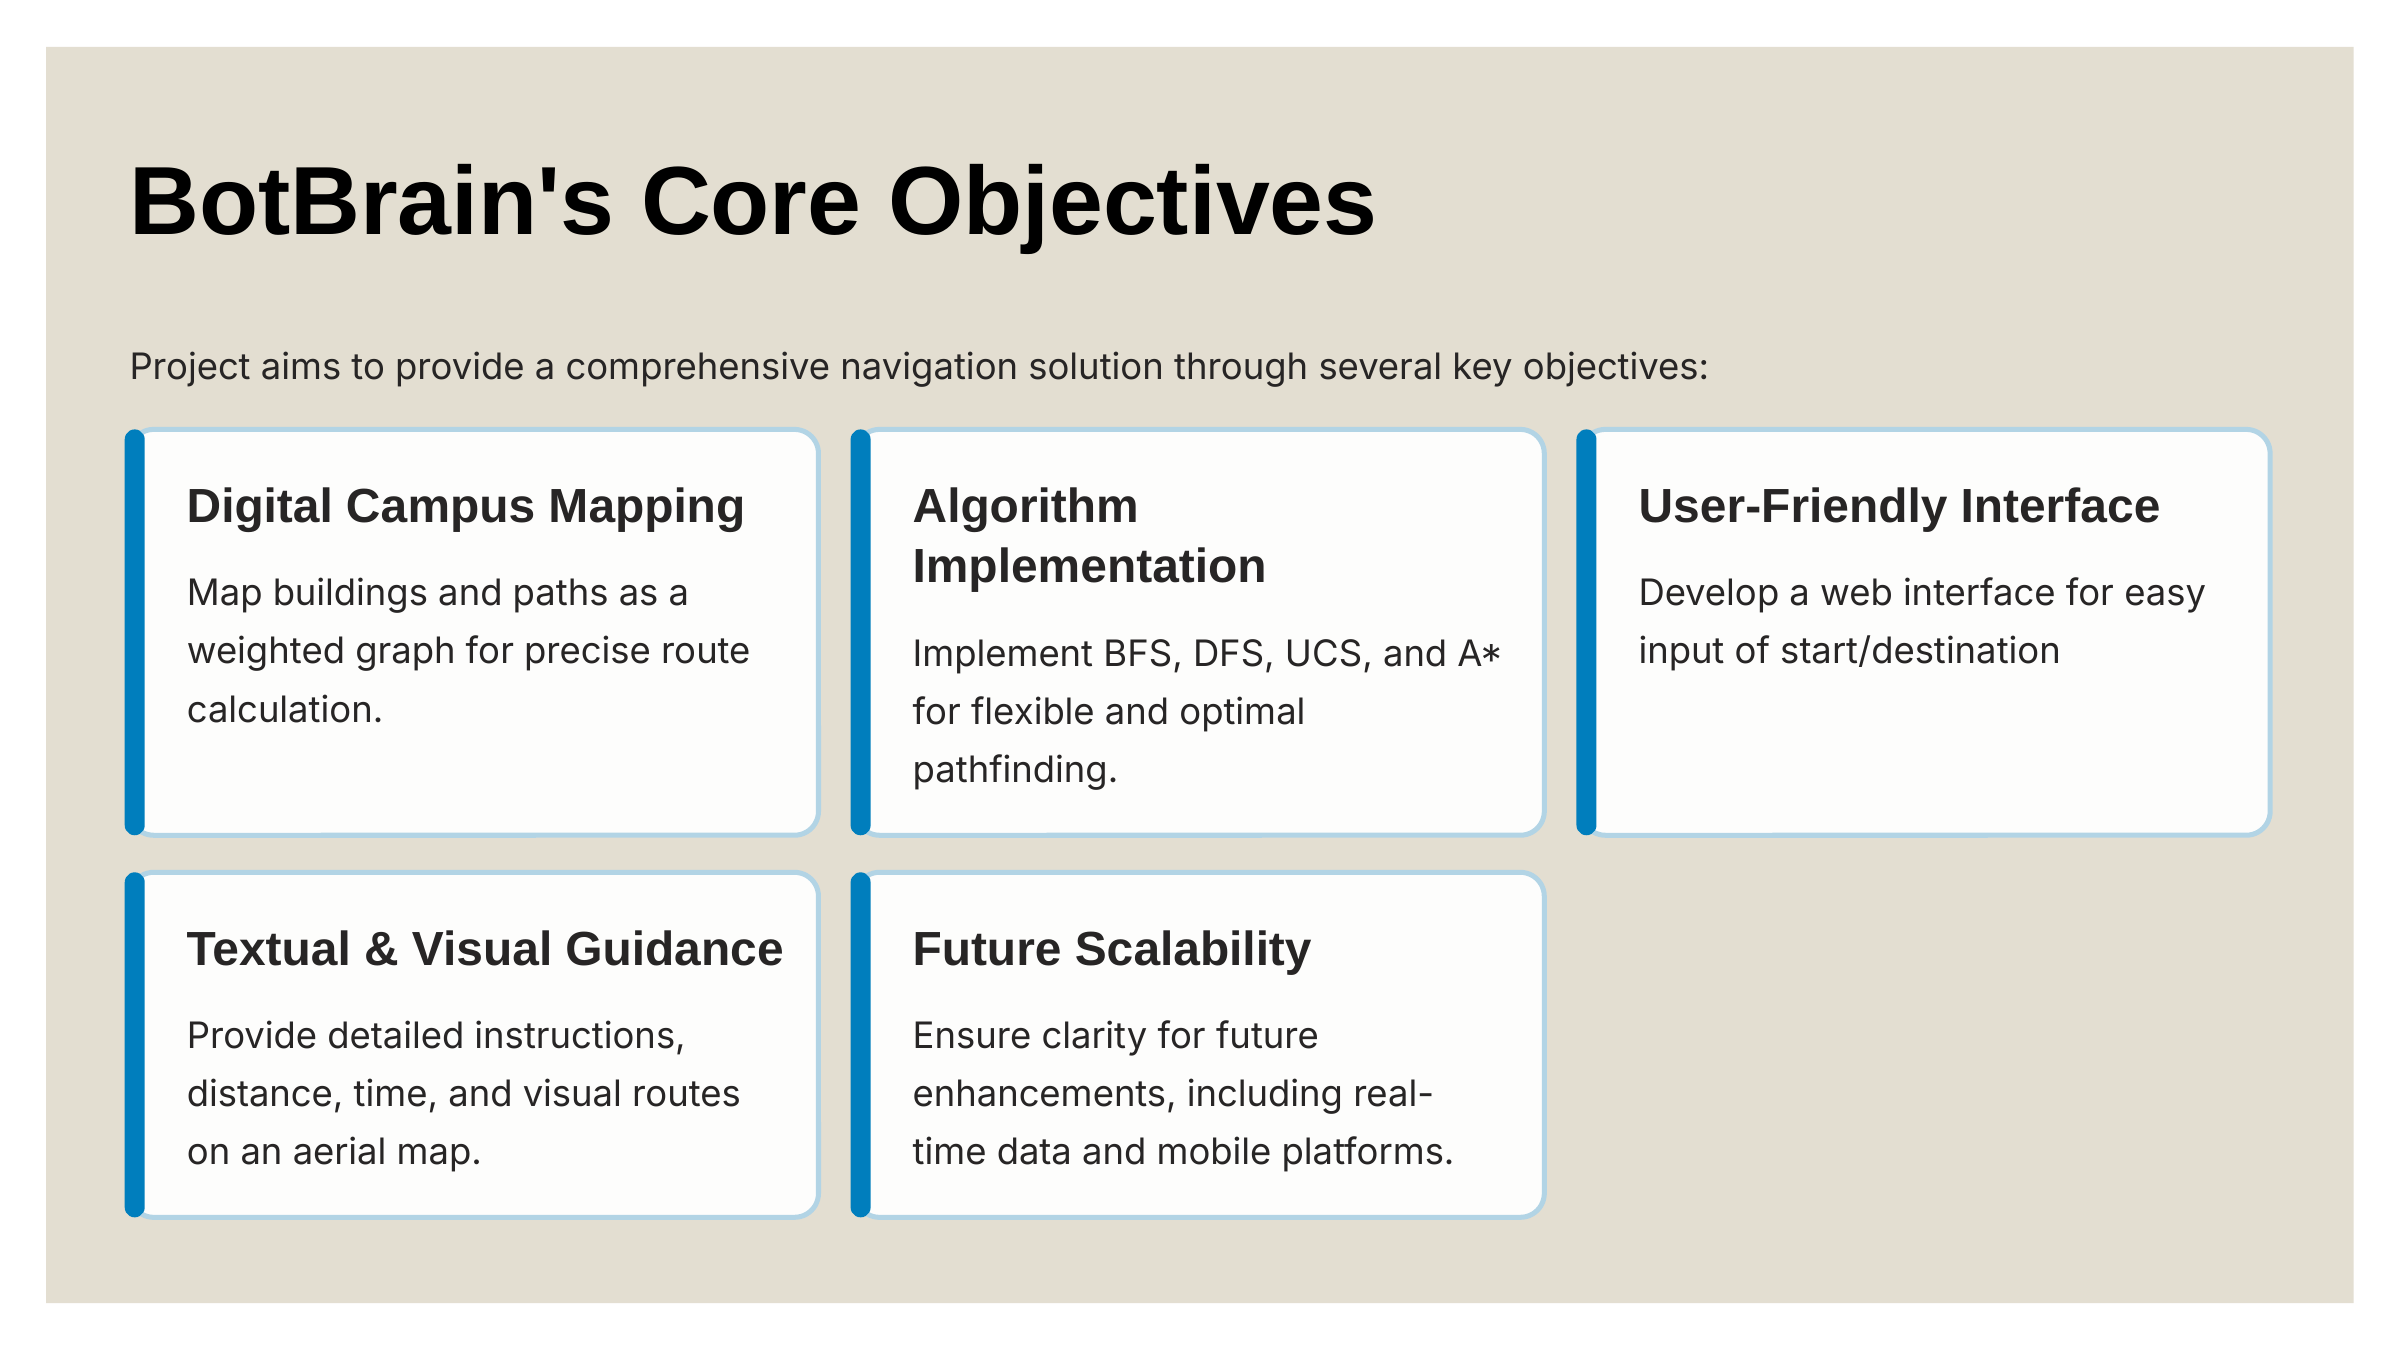

BotBrain's Core Objectives
Project aims to provide a comprehensive navigation solution through several key objectives:

Digital Campus Mapping
Algorithm Implementation
User-Friendly Interface
Map buildings and paths as a weighted graph for precise route calculation.
Develop a web interface for easy input of start/destination
Implement BFS, DFS, UCS, and A* for flexible and optimal pathfinding.

Textual & Visual Guidance
Future Scalability
Provide detailed instructions, distance, time, and visual routes on an aerial map.
Ensure clarity for future enhancements, including real-time data and mobile platforms.